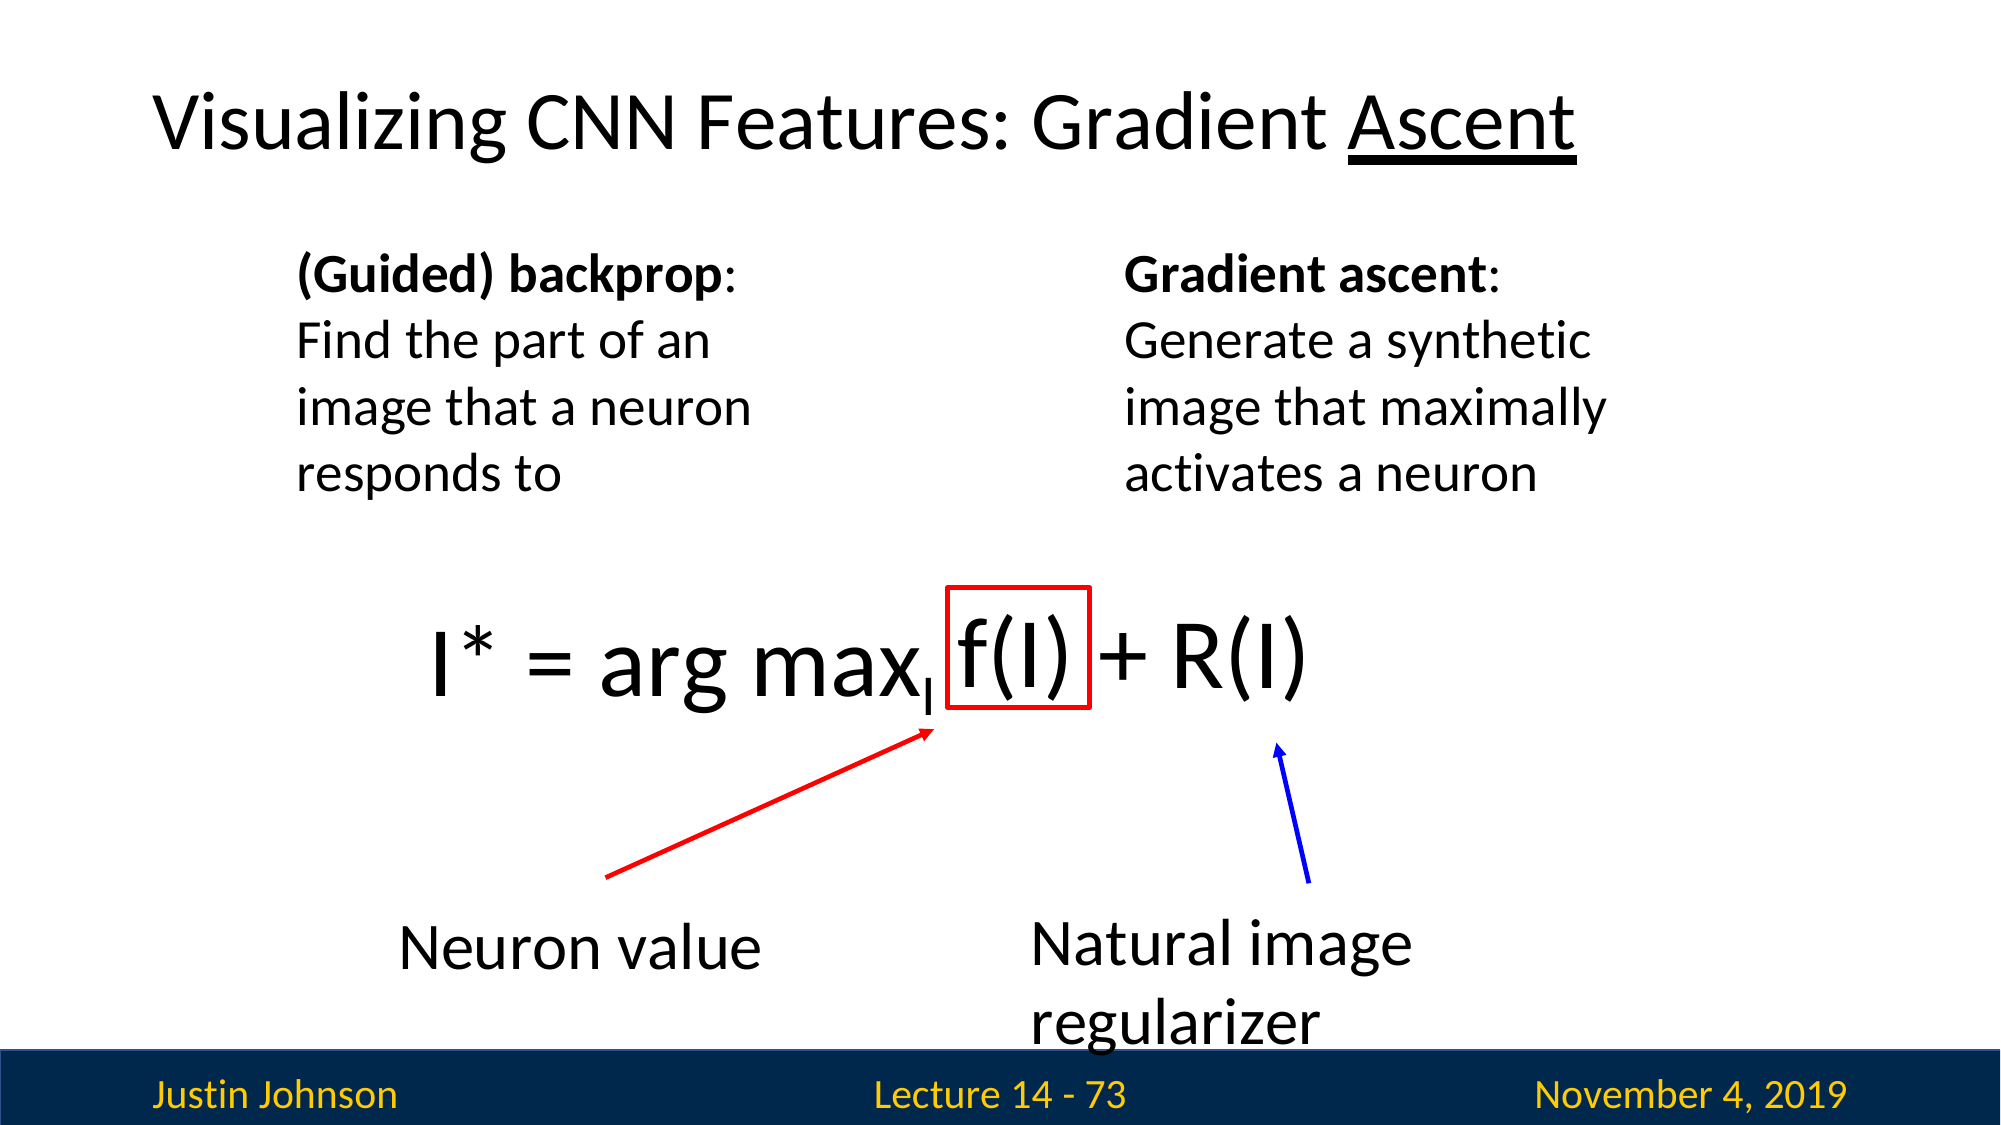

# Visualizing CNN Features: Gradient Ascent
(Guided) backprop: Find the part of an image that a neuron responds to
Gradient ascent: Generate a synthetic image that maximally activates a neuron

+ R(I)
f(I)
I* = arg maxI

Natural image regularizer
Neuron value
Justin Johnson
November 4, 2019
Lecture 14 - 73